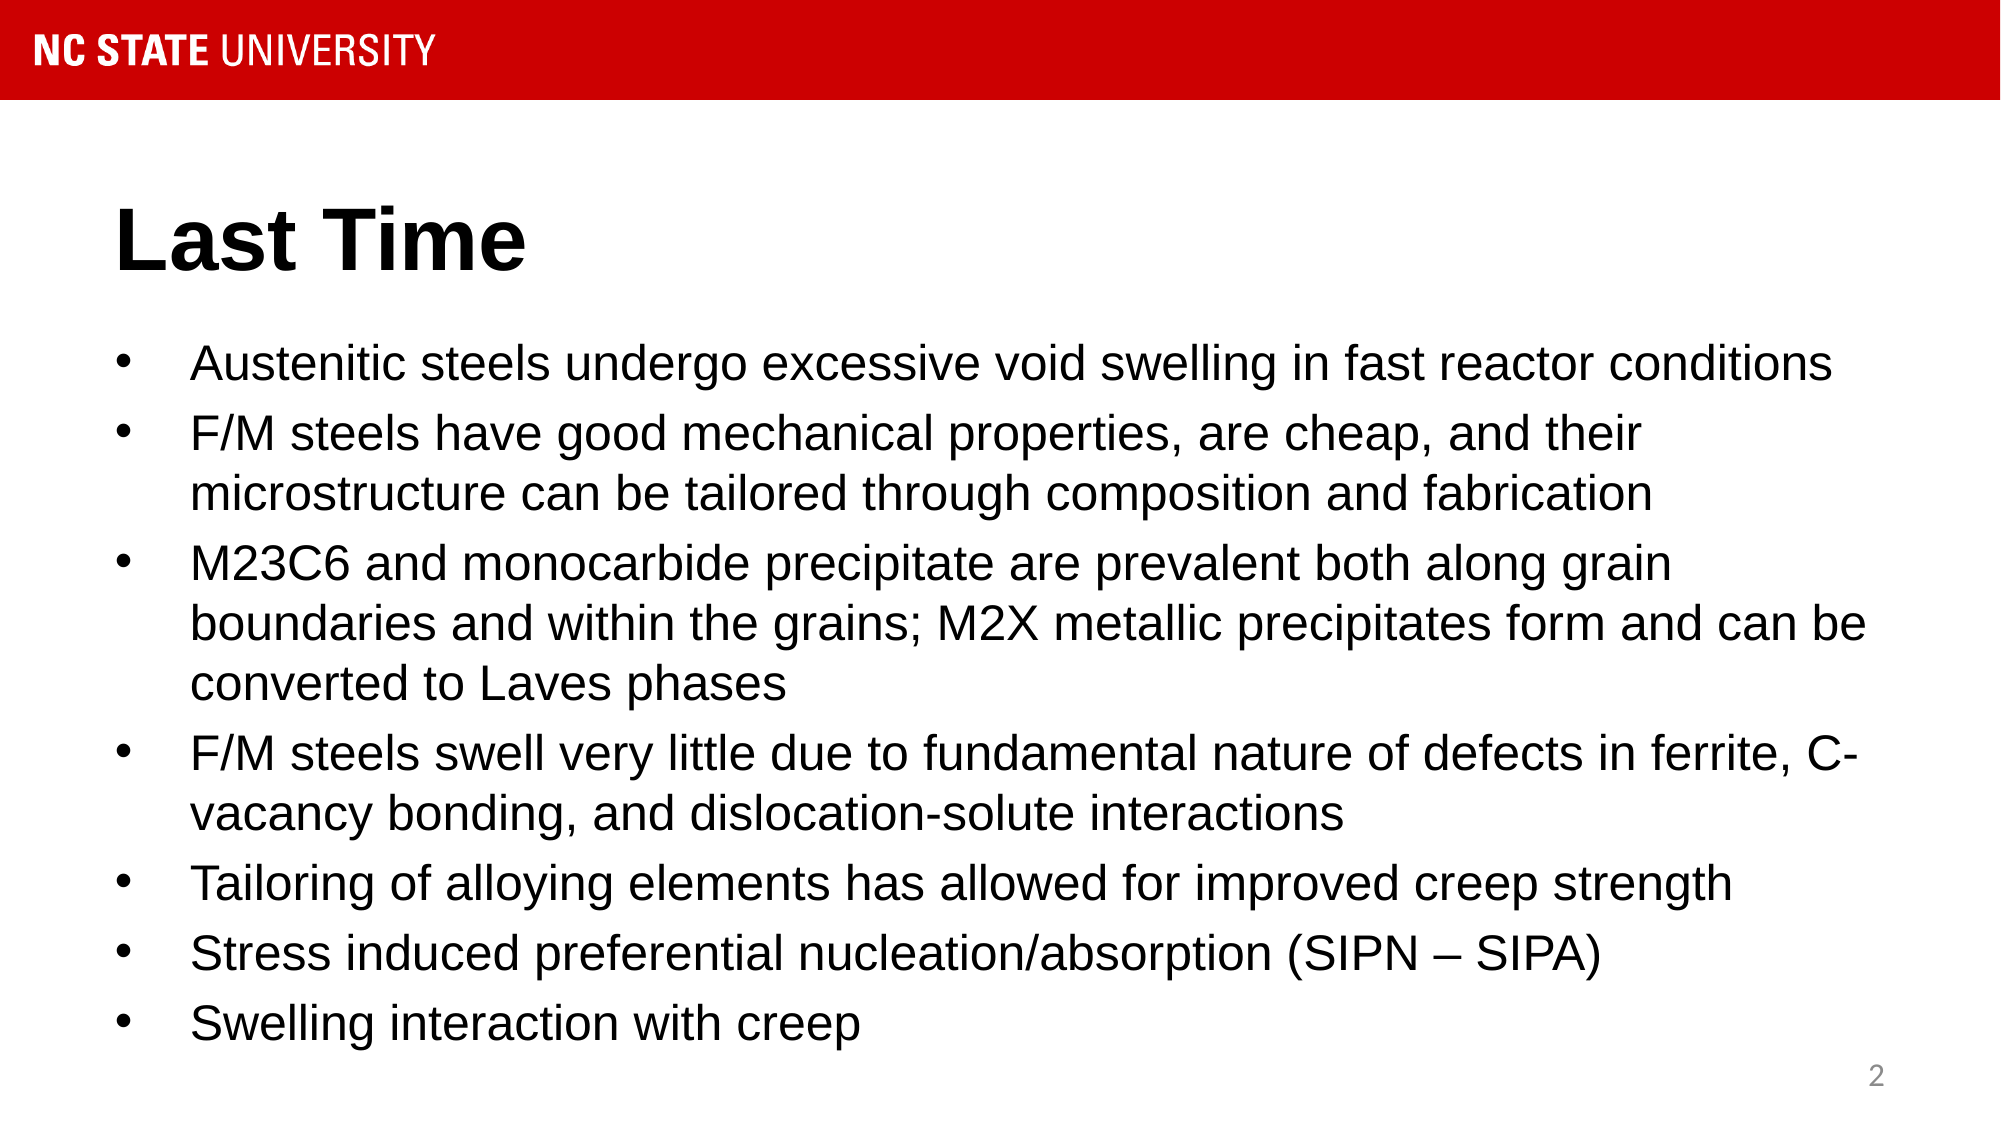

# Last Time
Austenitic steels undergo excessive void swelling in fast reactor conditions
F/M steels have good mechanical properties, are cheap, and their microstructure can be tailored through composition and fabrication
M23C6 and monocarbide precipitate are prevalent both along grain boundaries and within the grains; M2X metallic precipitates form and can be converted to Laves phases
F/M steels swell very little due to fundamental nature of defects in ferrite, C-vacancy bonding, and dislocation-solute interactions
Tailoring of alloying elements has allowed for improved creep strength
Stress induced preferential nucleation/absorption (SIPN – SIPA)
Swelling interaction with creep

2